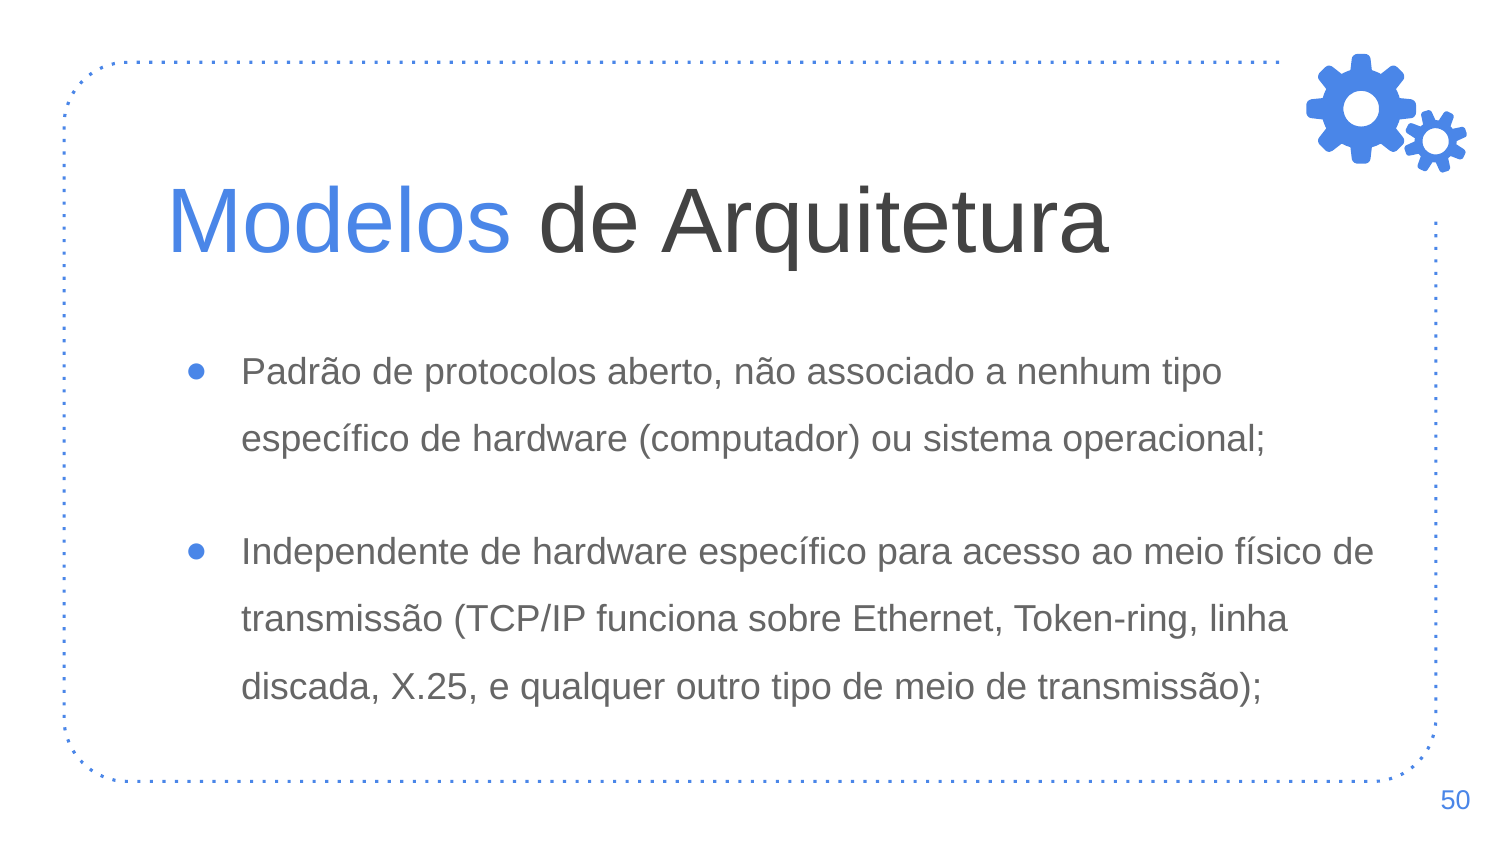

# Modelos de Arquitetura
Padrão de protocolos aberto, não associado a nenhum tipo específico de hardware (computador) ou sistema operacional;
Independente de hardware específico para acesso ao meio físico de transmissão (TCP/IP funciona sobre Ethernet, Token-ring, linha discada, X.25, e qualquer outro tipo de meio de transmissão);

50